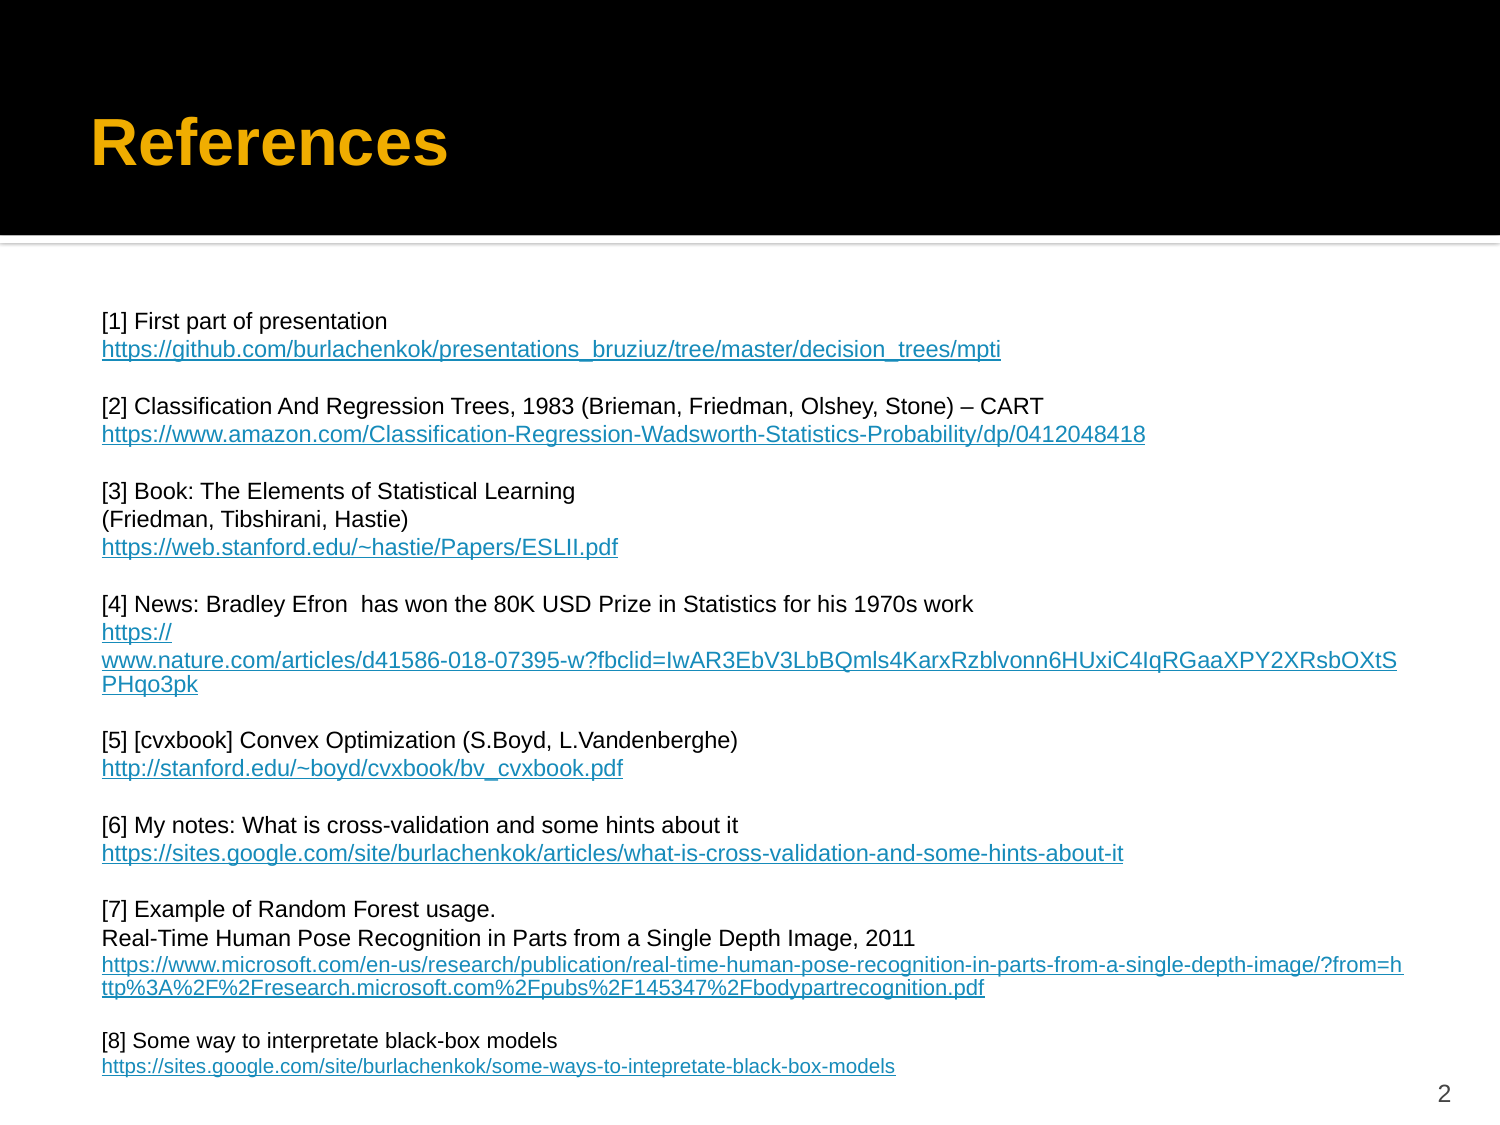

# References
[1] First part of presentation
https://github.com/burlachenkok/presentations_bruziuz/tree/master/decision_trees/mpti

[2] Classification And Regression Trees, 1983 (Brieman, Friedman, Olshey, Stone) – CART
https://www.amazon.com/Classification-Regression-Wadsworth-Statistics-Probability/dp/0412048418

[3] Book: The Elements of Statistical Learning
(Friedman, Tibshirani, Hastie)
https://web.stanford.edu/~hastie/Papers/ESLII.pdf

[4] News: Bradley Efron  has won the 80K USD Prize in Statistics for his 1970s work
https://www.nature.com/articles/d41586-018-07395-w?fbclid=IwAR3EbV3LbBQmls4KarxRzblvonn6HUxiC4IqRGaaXPY2XRsbOXtSPHqo3pk

[5] [cvxbook] Convex Optimization (S.Boyd, L.Vandenberghe)
http://stanford.edu/~boyd/cvxbook/bv_cvxbook.pdf

[6] My notes: What is cross-validation and some hints about it
https://sites.google.com/site/burlachenkok/articles/what-is-cross-validation-and-some-hints-about-it

[7] Example of Random Forest usage.
Real-Time Human Pose Recognition in Parts from a Single Depth Image, 2011
https://www.microsoft.com/en-us/research/publication/real-time-human-pose-recognition-in-parts-from-a-single-depth-image/?from=http%3A%2F%2Fresearch.microsoft.com%2Fpubs%2F145347%2Fbodypartrecognition.pdf

[8] Some way to interpretate black-box models
https://sites.google.com/site/burlachenkok/some-ways-to-intepretate-black-box-models

2